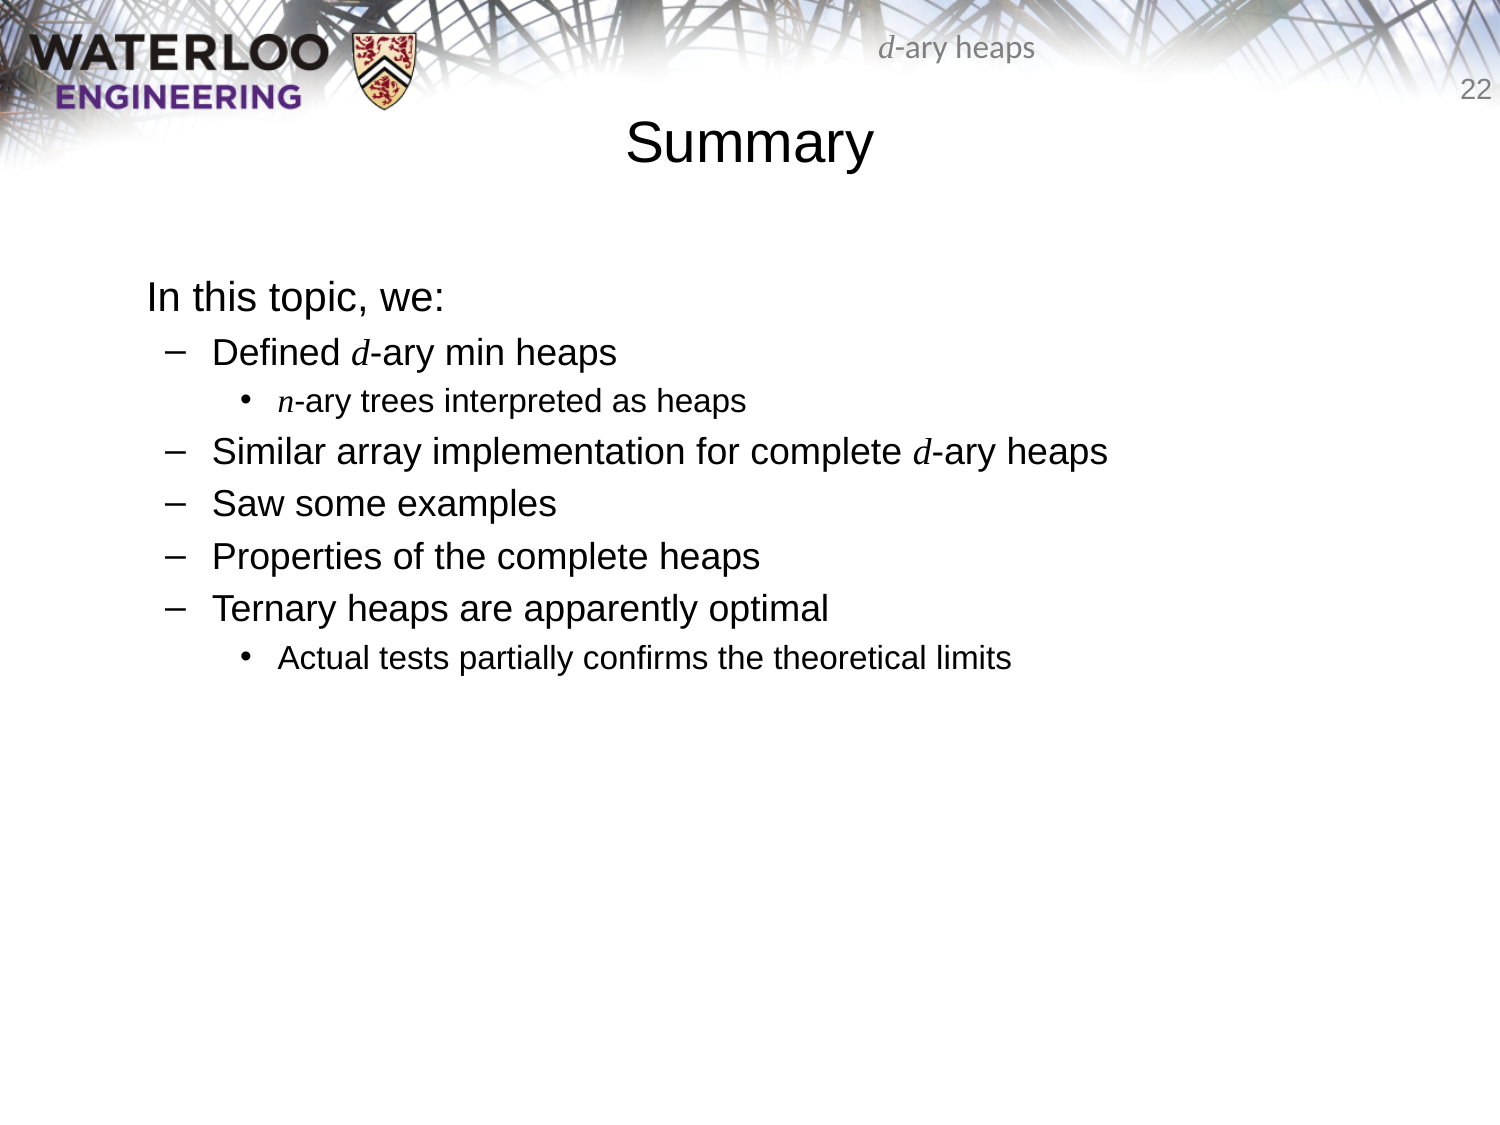

# Summary
	In this topic, we:
Defined d-ary min heaps
n-ary trees interpreted as heaps
Similar array implementation for complete d-ary heaps
Saw some examples
Properties of the complete heaps
Ternary heaps are apparently optimal
Actual tests partially confirms the theoretical limits